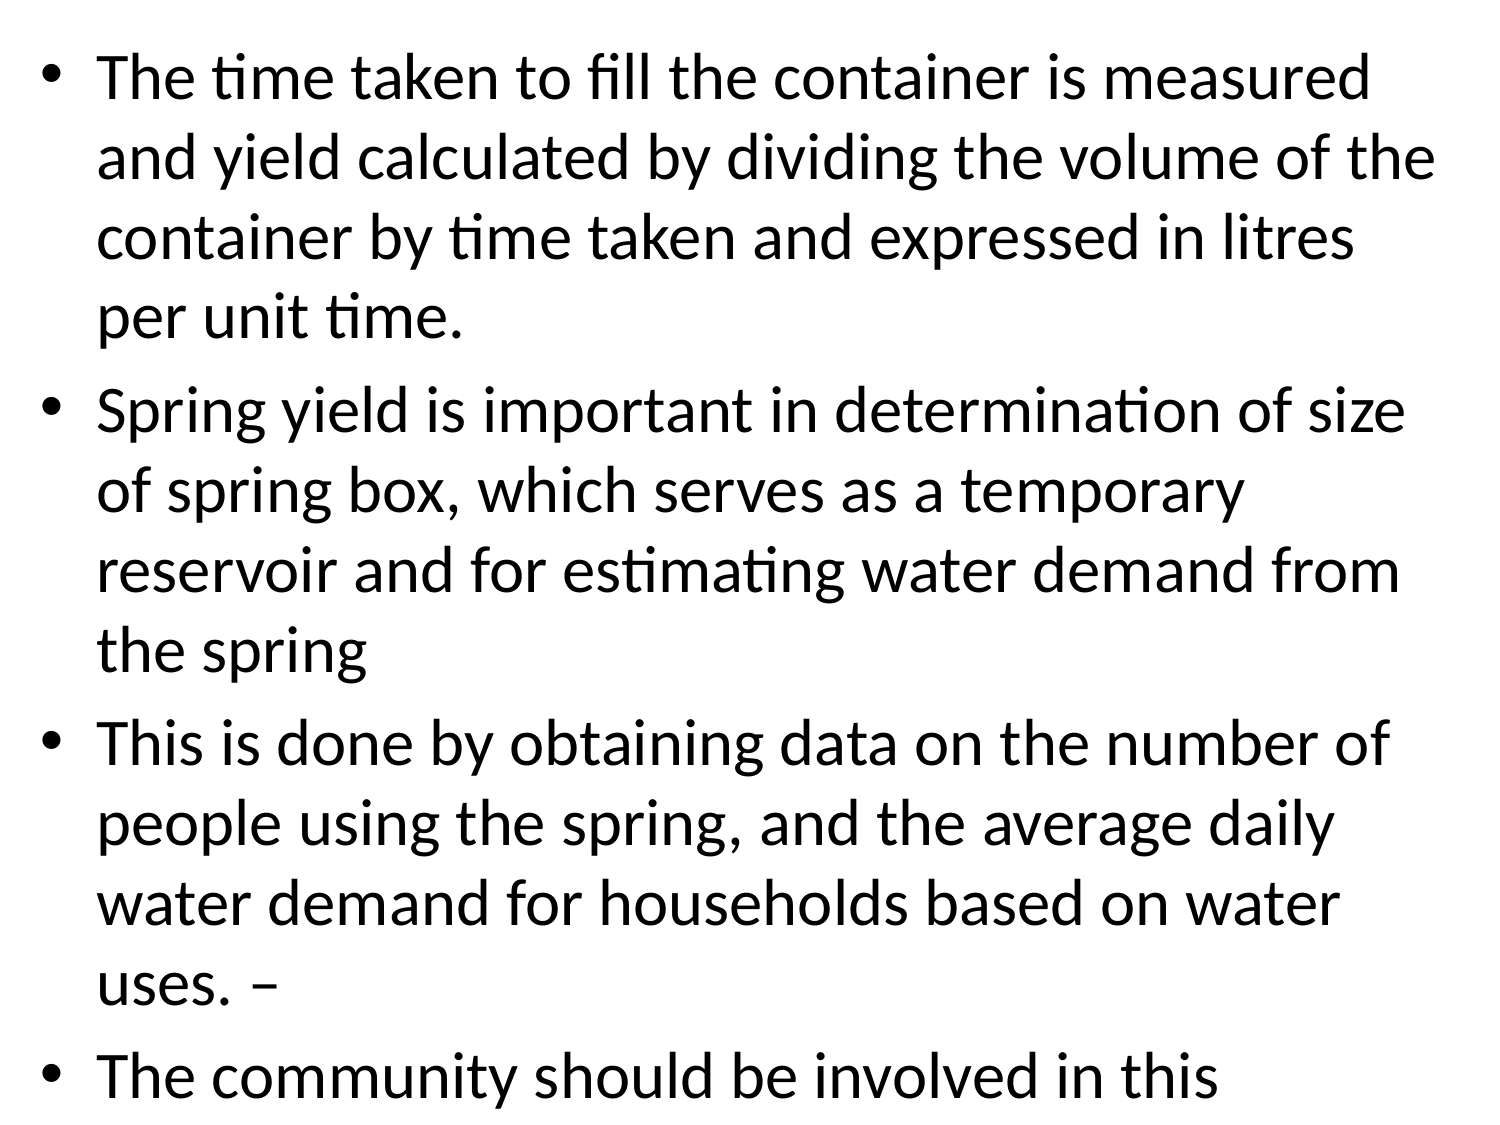

The time taken to fill the container is measured and yield calculated by dividing the volume of the container by time taken and expressed in litres per unit time.
Spring yield is important in determination of size of spring box, which serves as a temporary reservoir and for estimating water demand from the spring
This is done by obtaining data on the number of people using the spring, and the average daily water demand for households based on water uses. –
The community should be involved in this exercise.

#